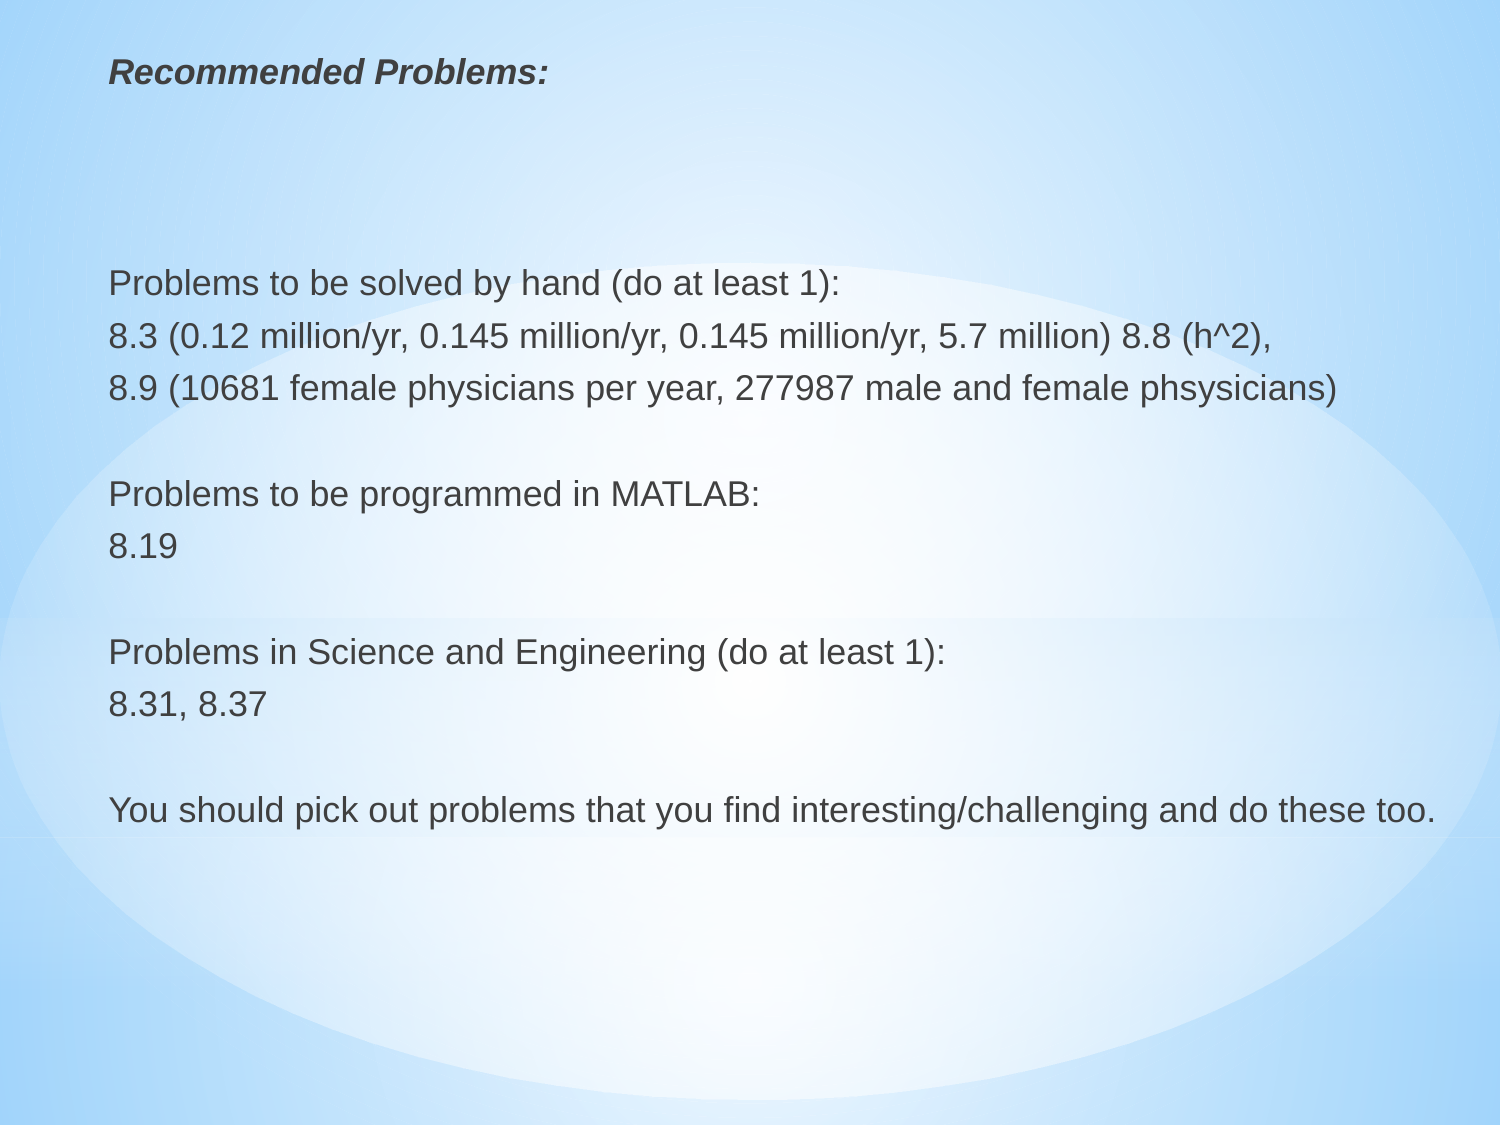

Recommended Problems:

Problems to be solved by hand (do at least 1):
8.3 (0.12 million/yr, 0.145 million/yr, 0.145 million/yr, 5.7 million) 8.8 (h^2),
8.9 (10681 female physicians per year, 277987 male and female phsysicians)

Problems to be programmed in MATLAB:
8.19

Problems in Science and Engineering (do at least 1):
8.31, 8.37

You should pick out problems that you find interesting/challenging and do these too.